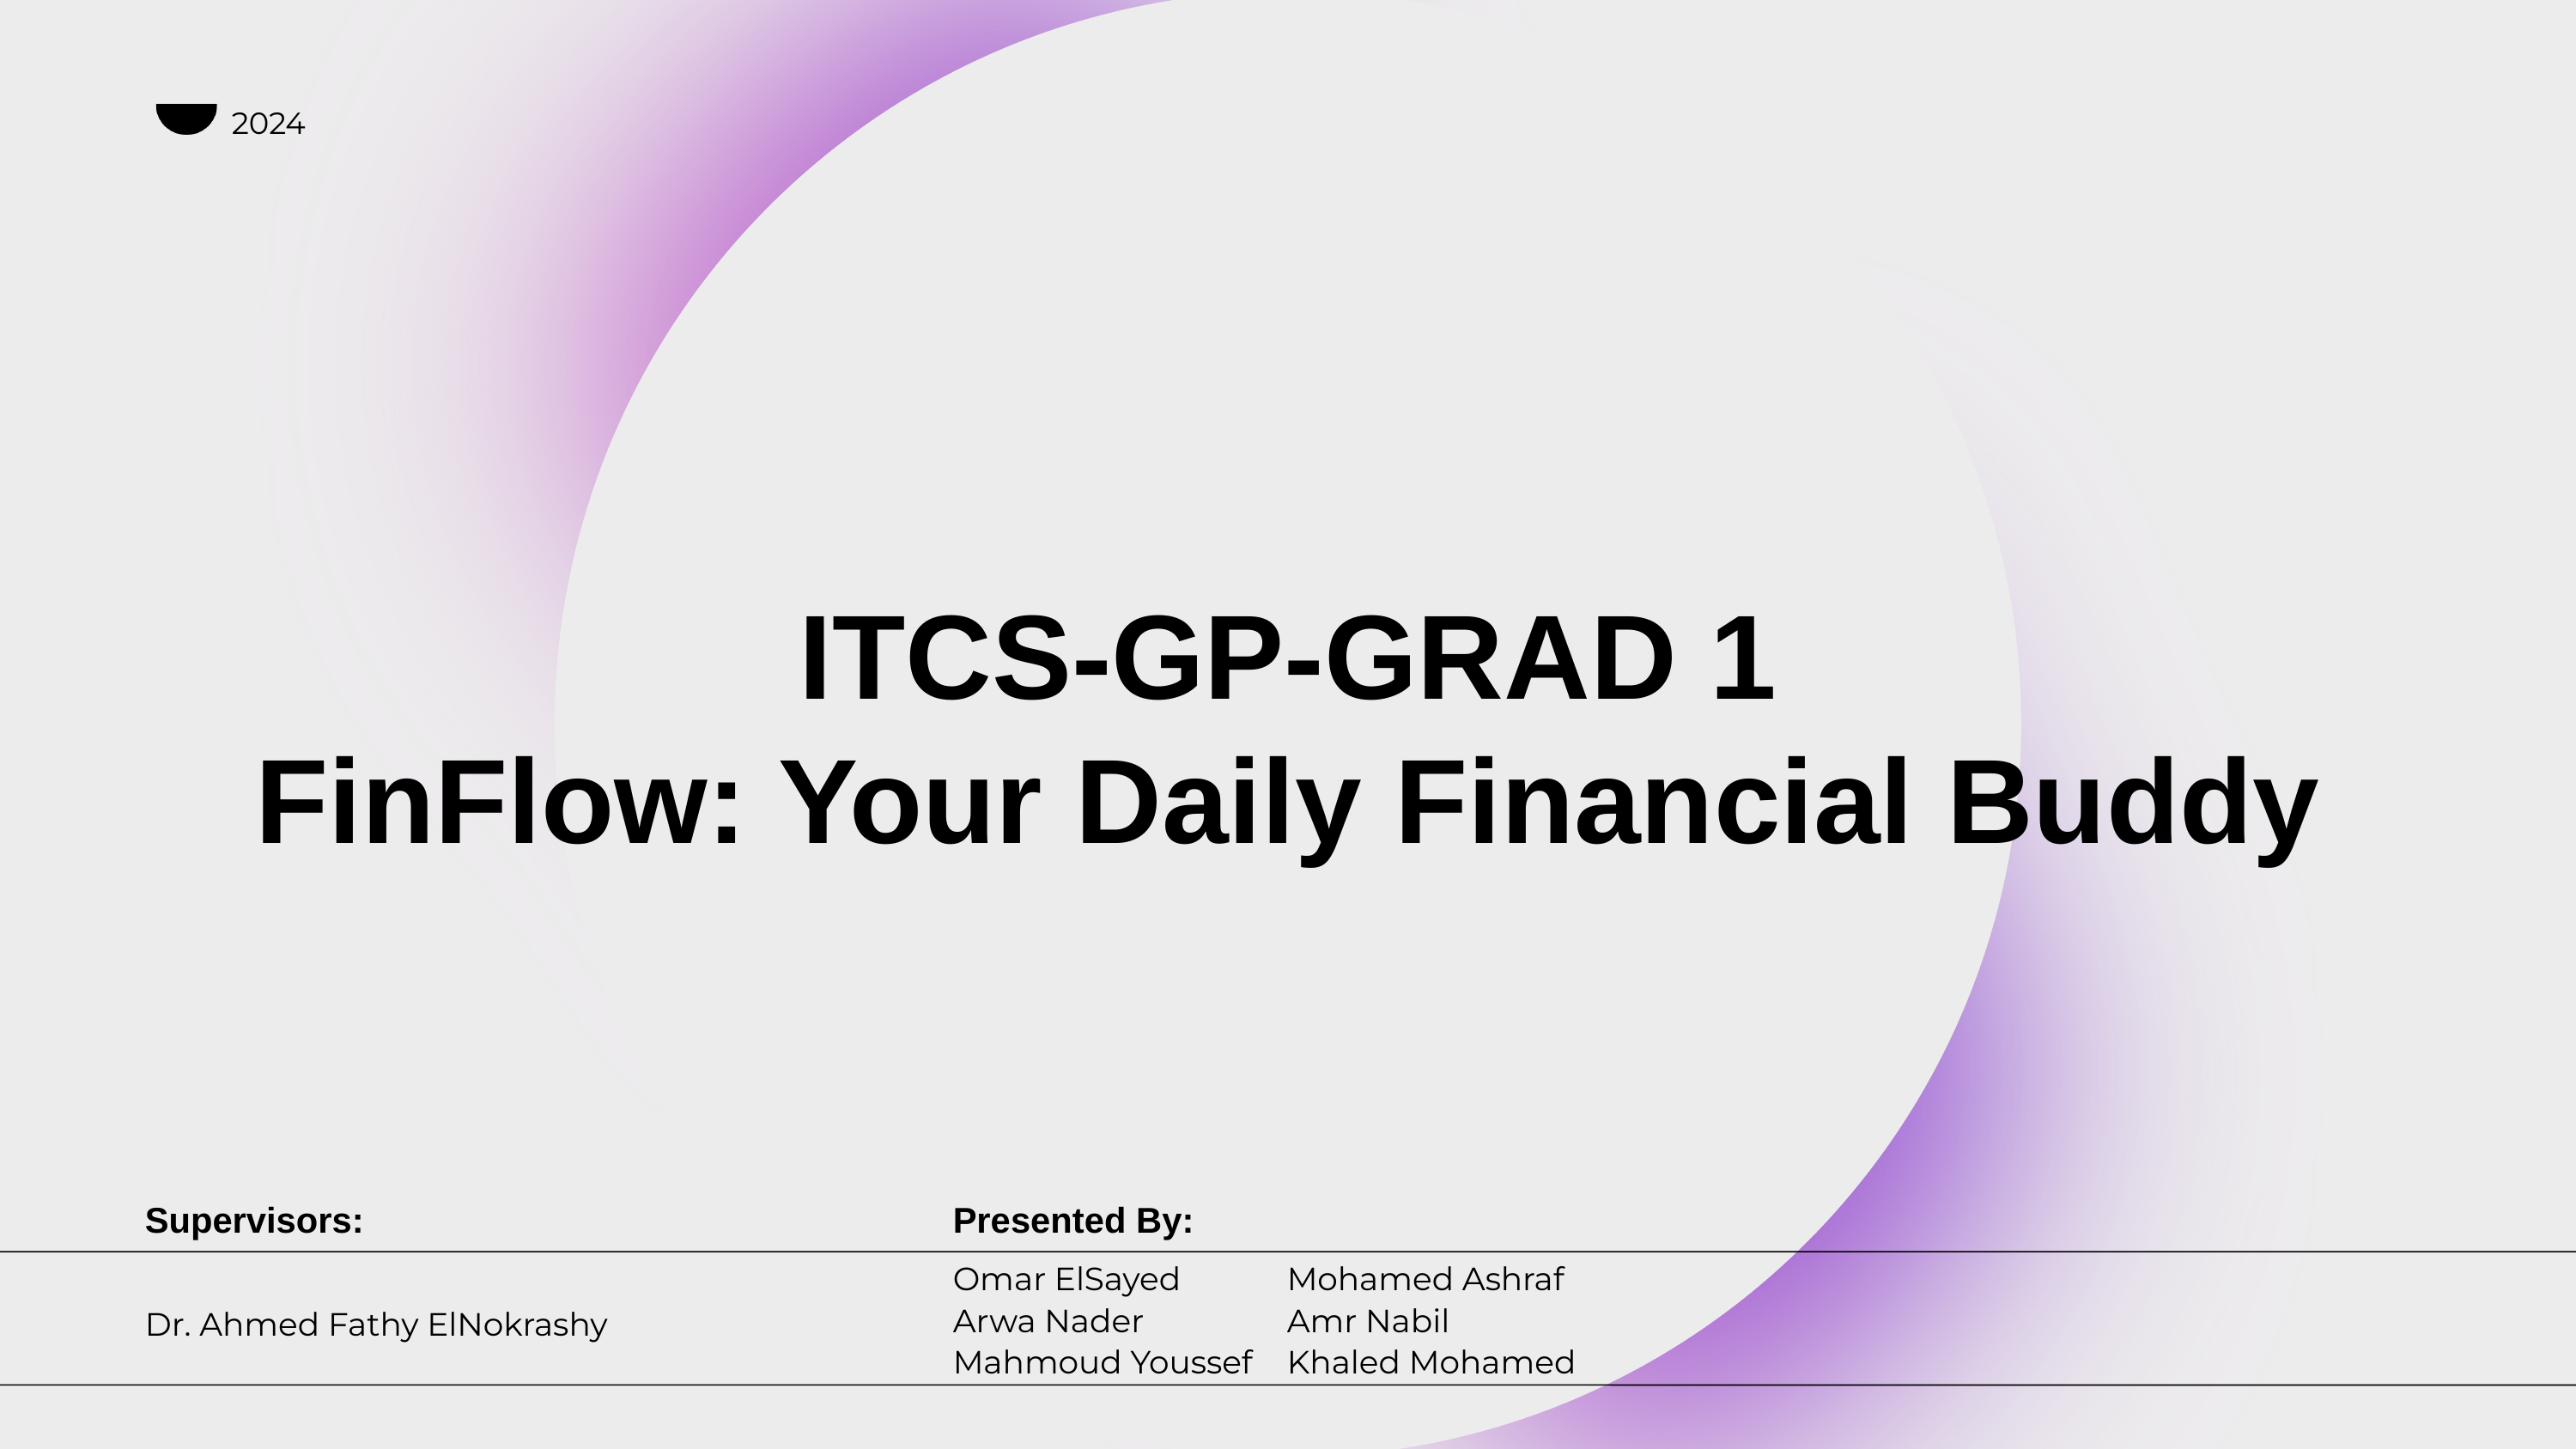

2024

ITCS-GP-GRAD 1
FinFlow: Your Daily Financial Buddy
Supervisors:
Presented By:

Omar ElSayed
Arwa Nader
Mahmoud Youssef
Mohamed Ashraf
Amr Nabil
Khaled Mohamed
Dr. Ahmed Fathy ElNokrashy